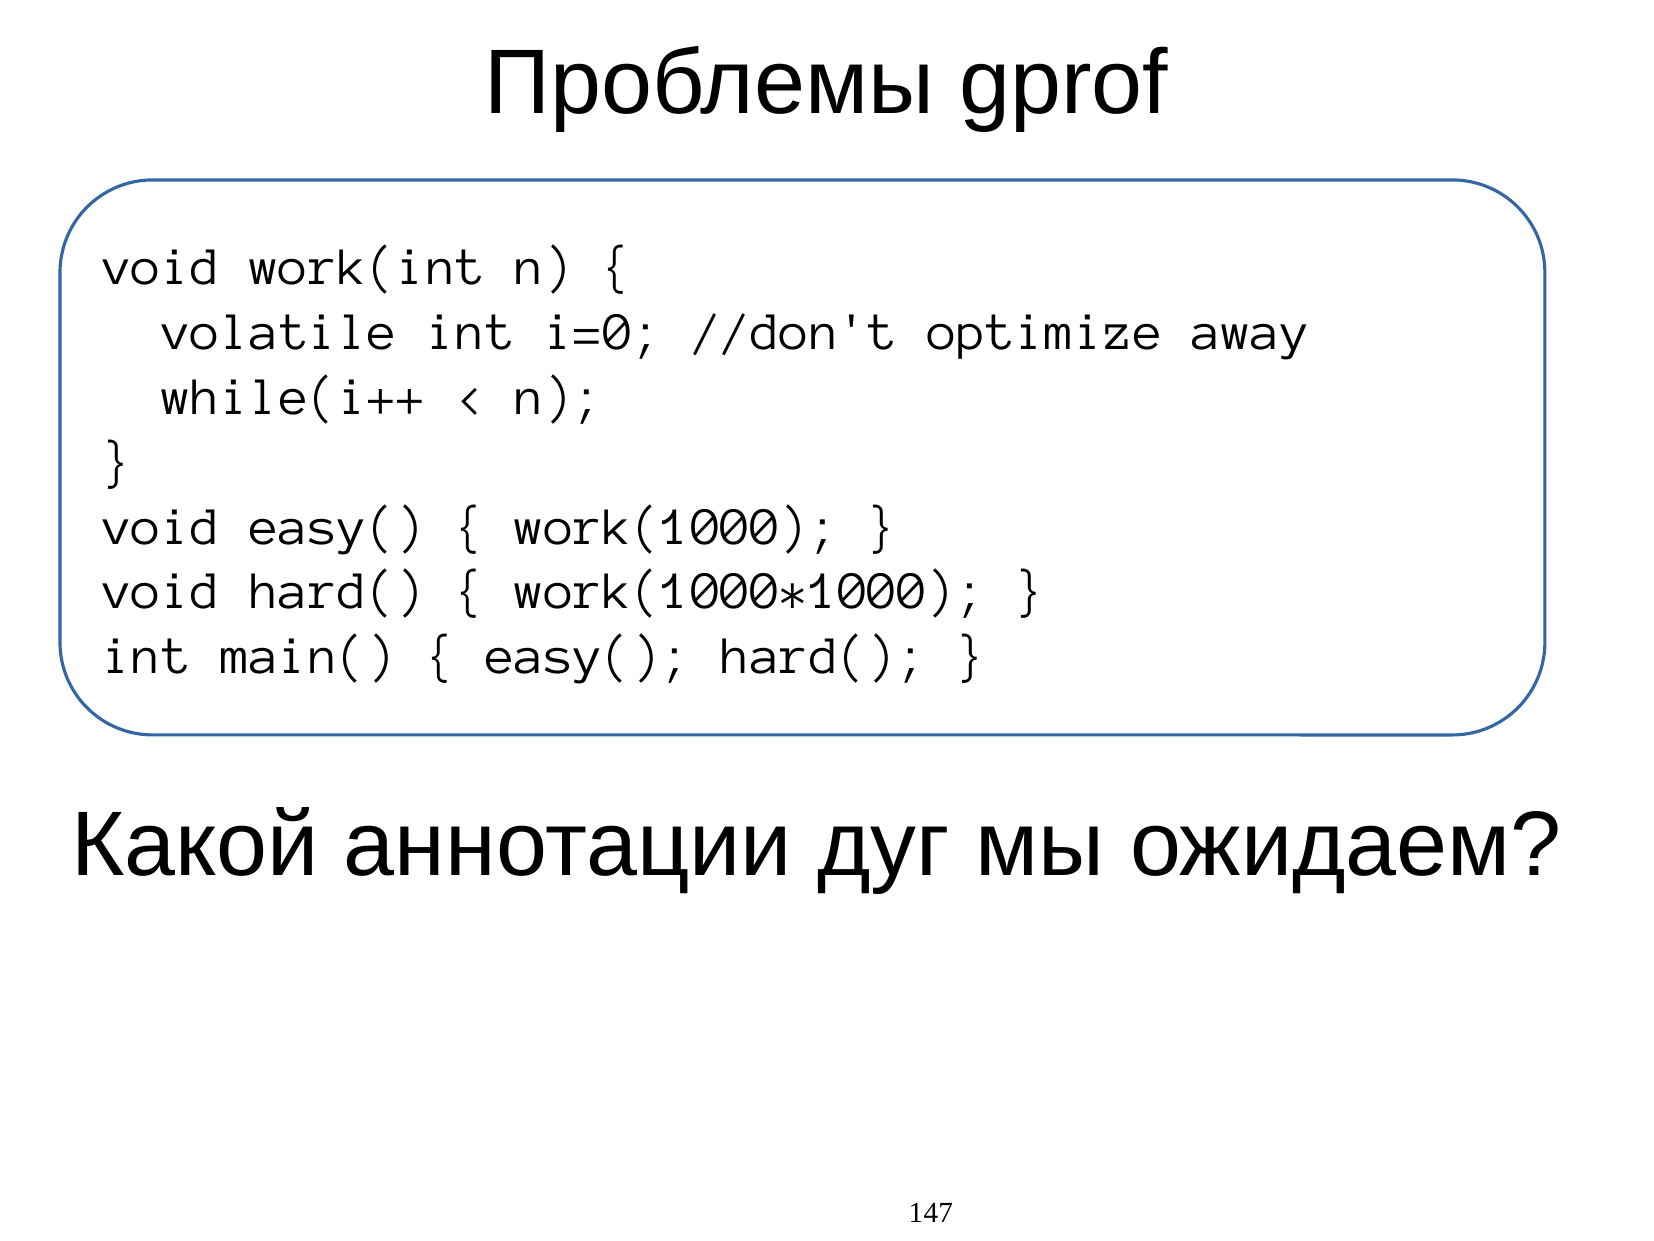

Проблемы gprof
void work(int n) {
  volatile int i=0; //don't optimize away
  while(i++ < n);
}
void easy() { work(1000); }
void hard() { work(1000*1000); }
int main() { easy(); hard(); }
Какой аннотации дуг мы ожидаем?
147